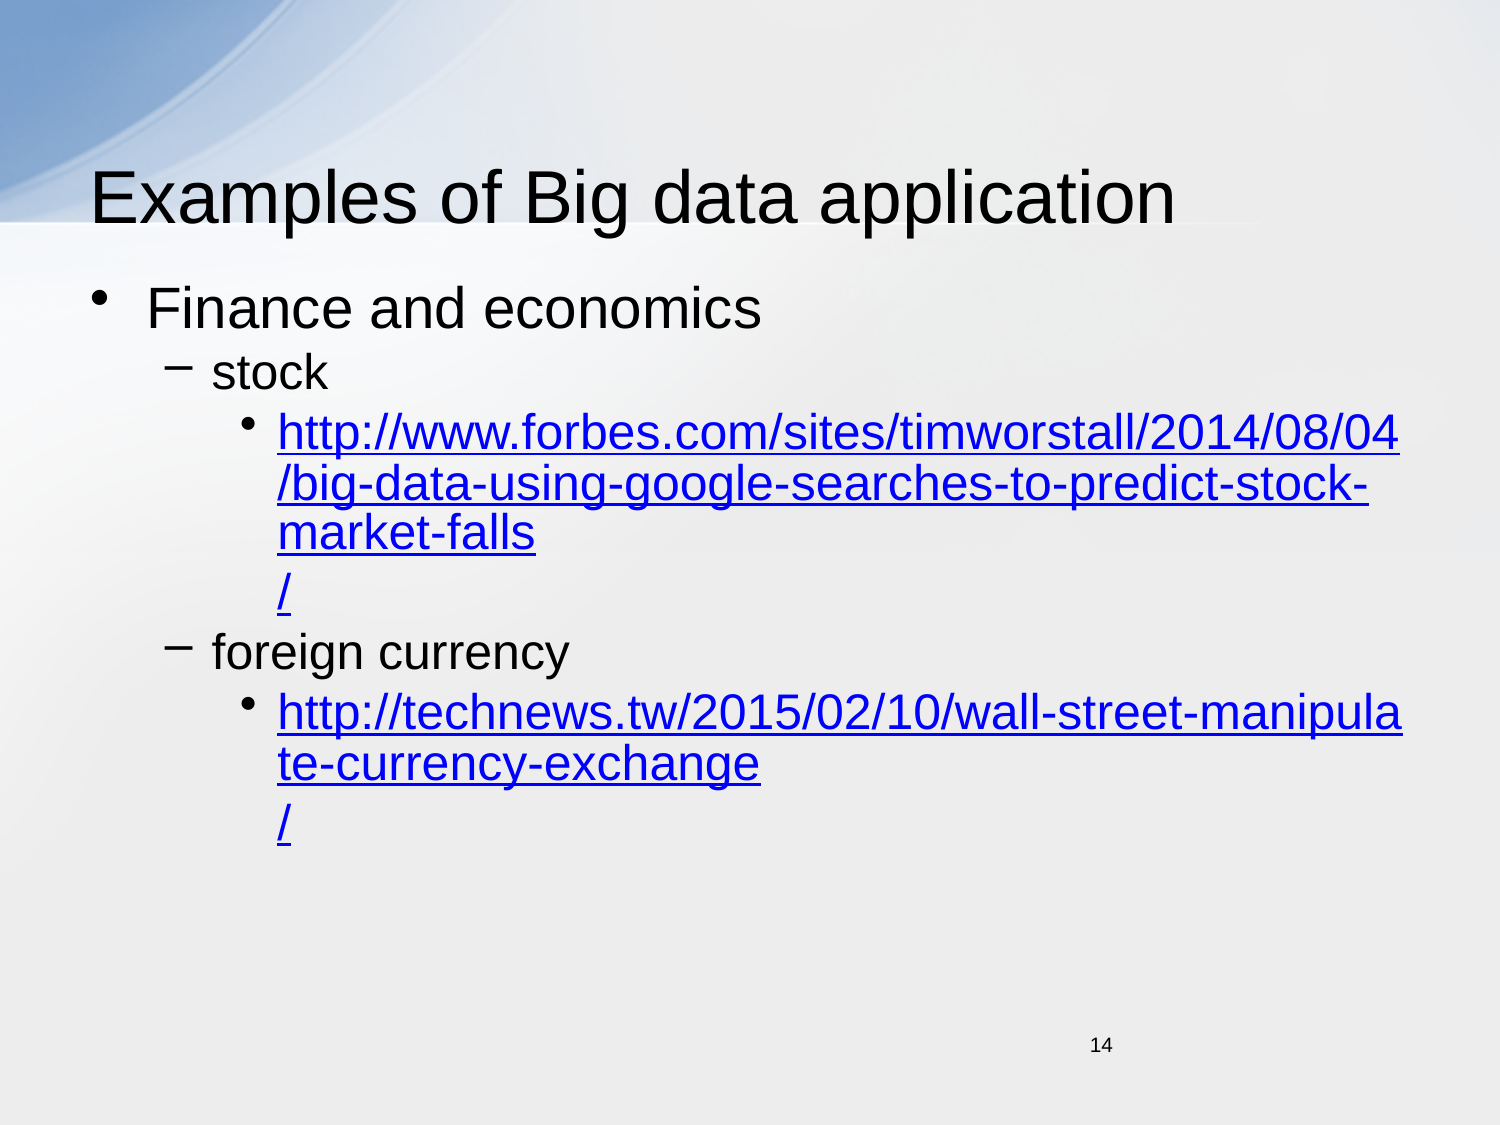

# Examples of Big data application
Finance and economics
stock
http://www.forbes.com/sites/timworstall/2014/08/04/big-data-using-google-searches-to-predict-stock-market-falls/
foreign currency
http://technews.tw/2015/02/10/wall-street-manipulate-currency-exchange/

14